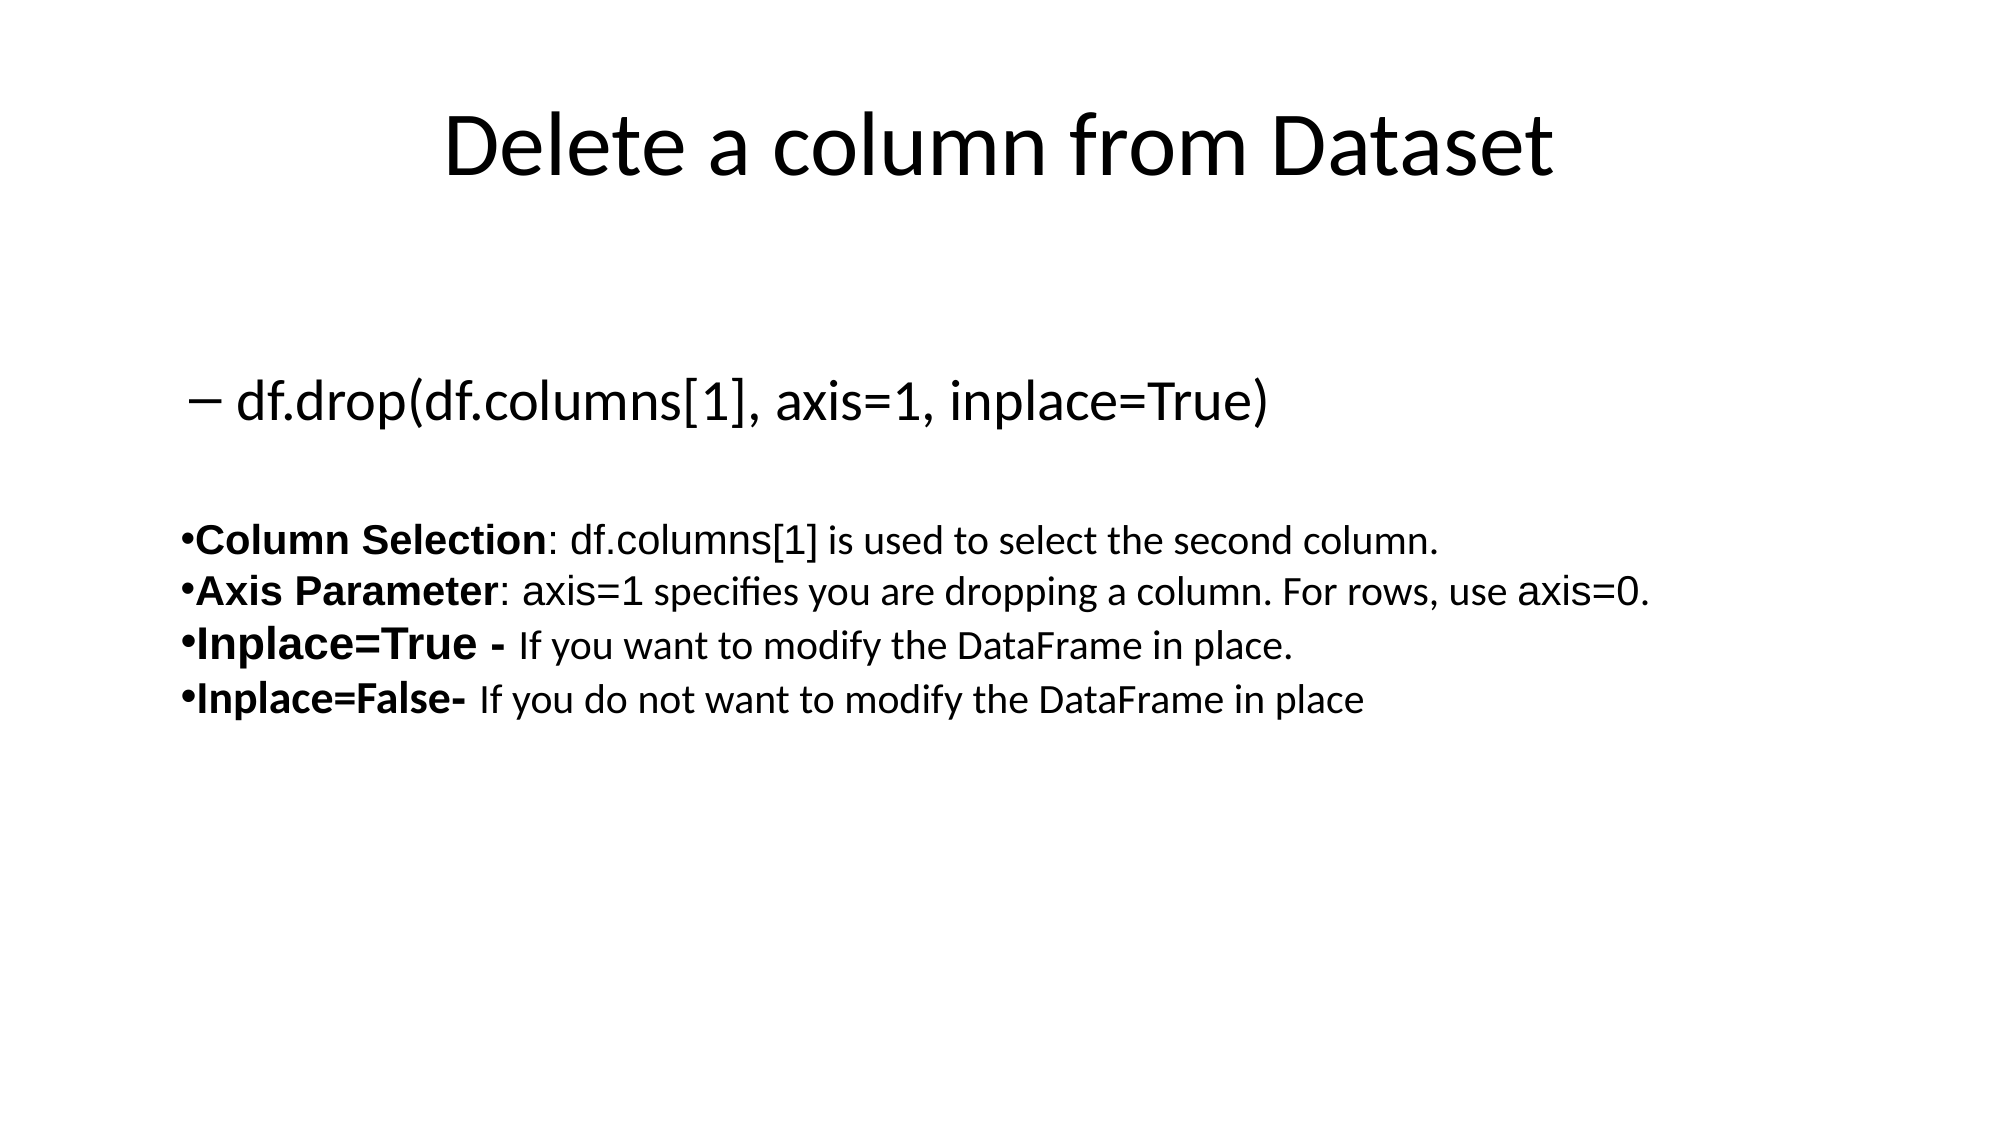

# Delete a column from Dataset

df.drop(df.columns[1], axis=1, inplace=True)

Column Selection: df.columns[1] is used to select the second column.
Axis Parameter: axis=1 specifies you are dropping a column. For rows, use axis=0.
Inplace=True - If you want to modify the DataFrame in place.
Inplace=False- If you do not want to modify the DataFrame in place